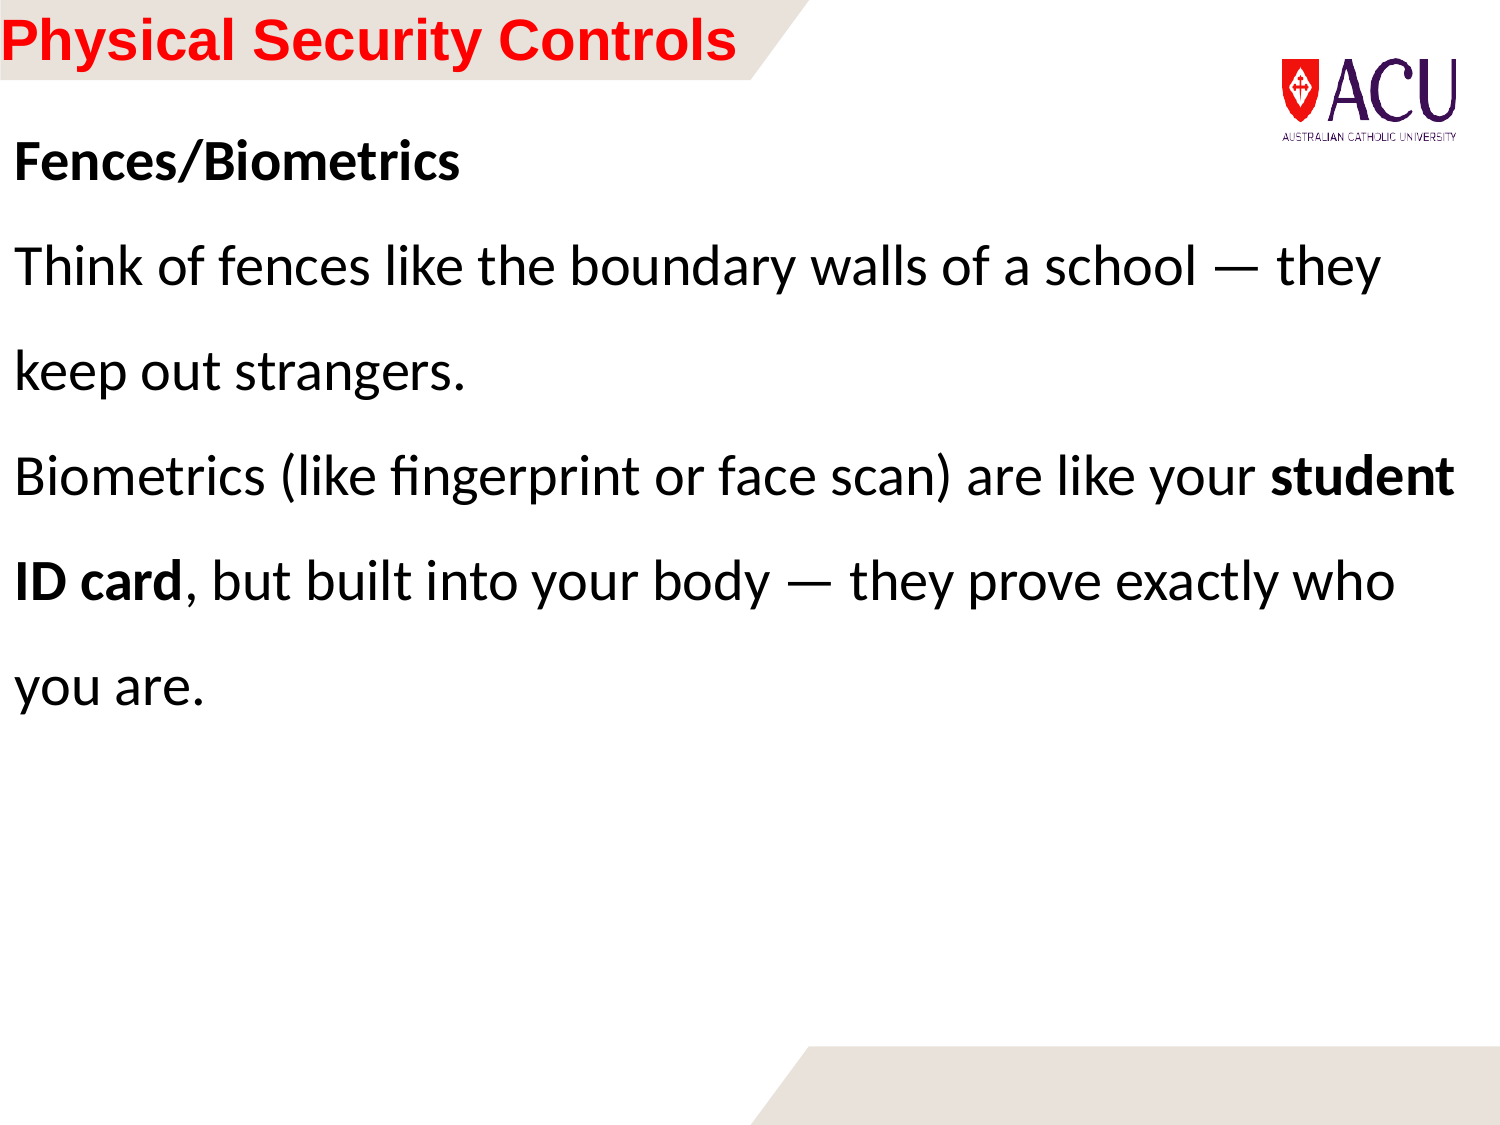

# Physical Security Controls
Fences/Biometrics
Think of fences like the boundary walls of a school — they keep out strangers.
Biometrics (like fingerprint or face scan) are like your student ID card, but built into your body — they prove exactly who you are.